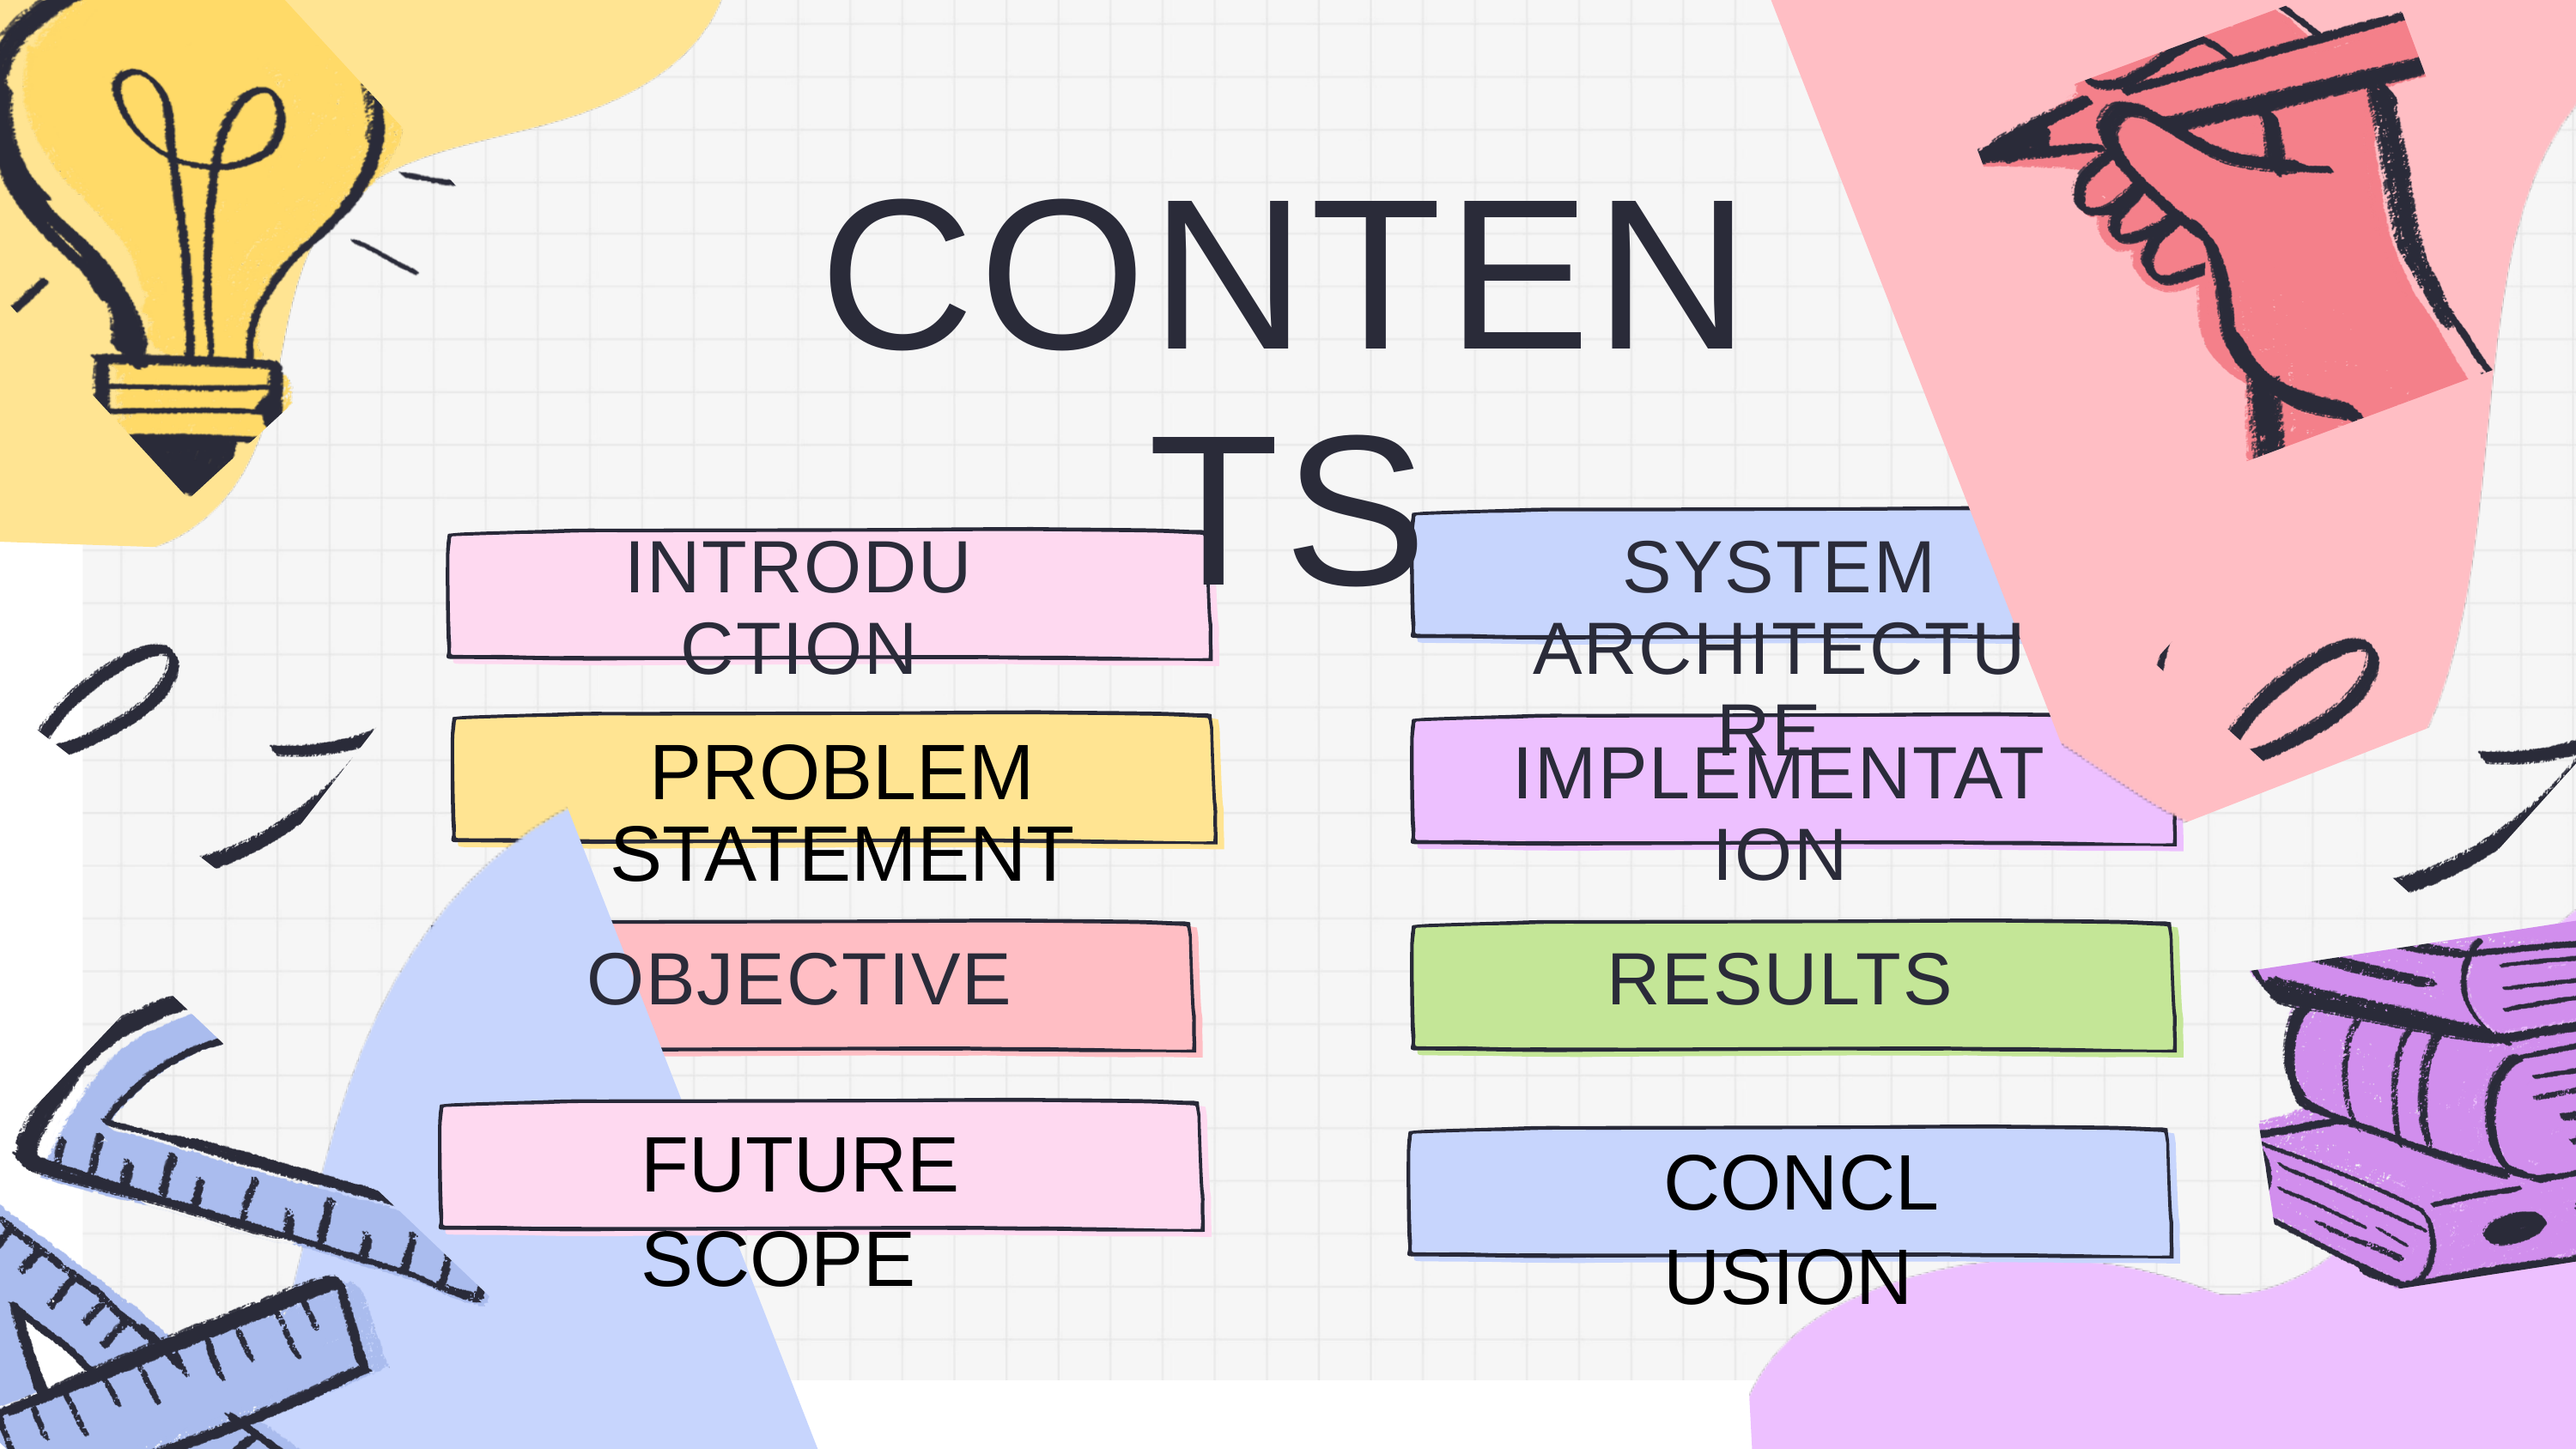

CONTENTS

INTRODUCTION
SYSTEM ARCHITECTURE

IMPLEMENTATION
PROBLEM STATEMENT

OBJECTIVE
RESULTS

FUTURE SCOPE

CONCLUSION